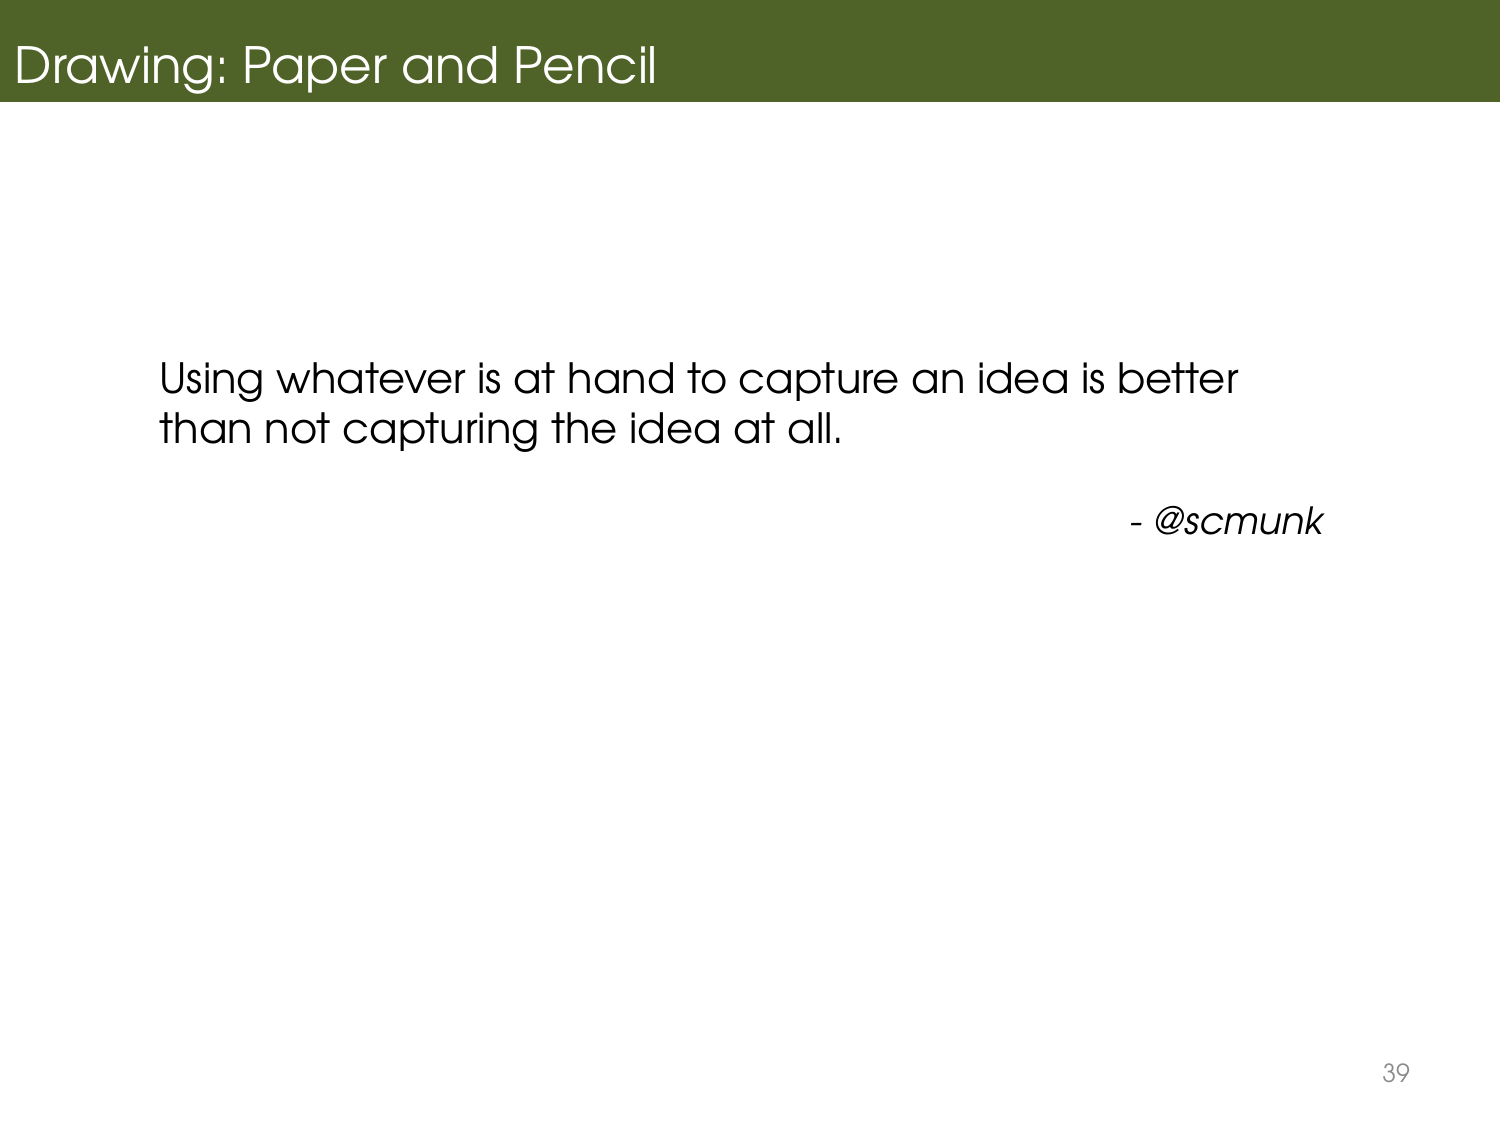

Drawing: Paper and Pencil
Using whatever is at hand to capture an idea is better than not capturing the idea at all.

- @scmunk
39